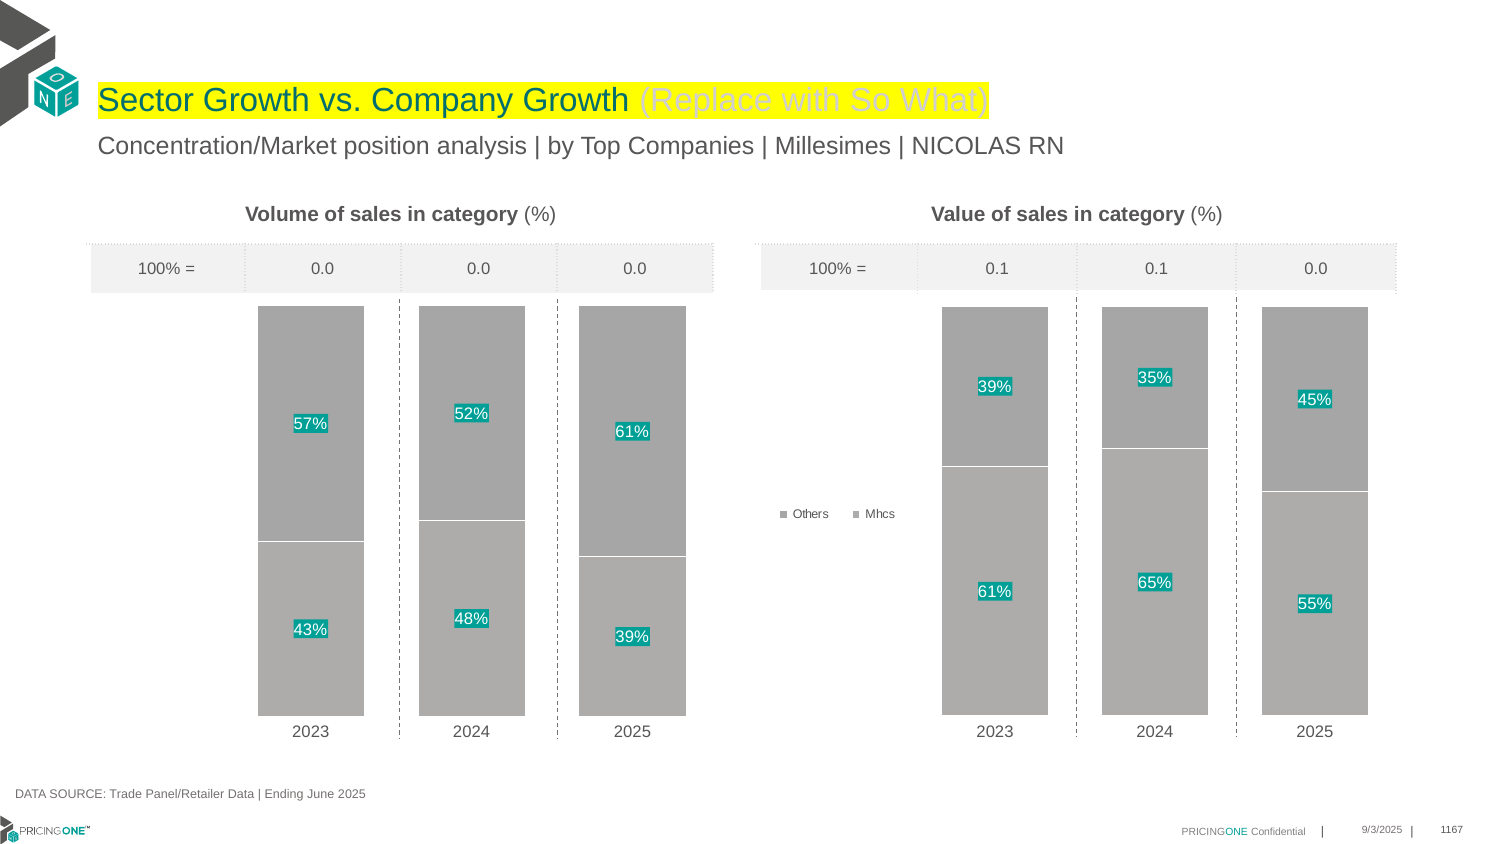

# Sector Growth vs. Company Growth (Replace with So What)
Concentration/Market position analysis | by Top Companies | Millesimes | NICOLAS RN
| Volume of sales in category (%) |  |  |  |
| --- | --- | --- | --- |
| 100% = | 0.0 | 0.0 | 0.0 |
| Value of sales in category (%) |  |  |  |
| --- | --- | --- | --- |
| 100% = | 0.1 | 0.1 | 0.0 |

### Chart

| Category | Mhcs | Others |
|---|---|---|
| 2023 | 0.42610364683301344 | 0.5738963531669868 |
| 2024 | 0.4759036144578313 | 0.5240963855421686 |
| 2025 | 0.3878787878787879 | 0.6121212121212121 |

### Chart

| Category | Mhcs | Others |
|---|---|---|
| 2023 | 0.6081589939447063 | 0.39184100605529365 |
| 2024 | 0.6524387430206267 | 0.34756125697937335 |
| 2025 | 0.5465719660115457 | 0.45342803398845427 |
DATA SOURCE: Trade Panel/Retailer Data | Ending June 2025

9/3/2025
1167